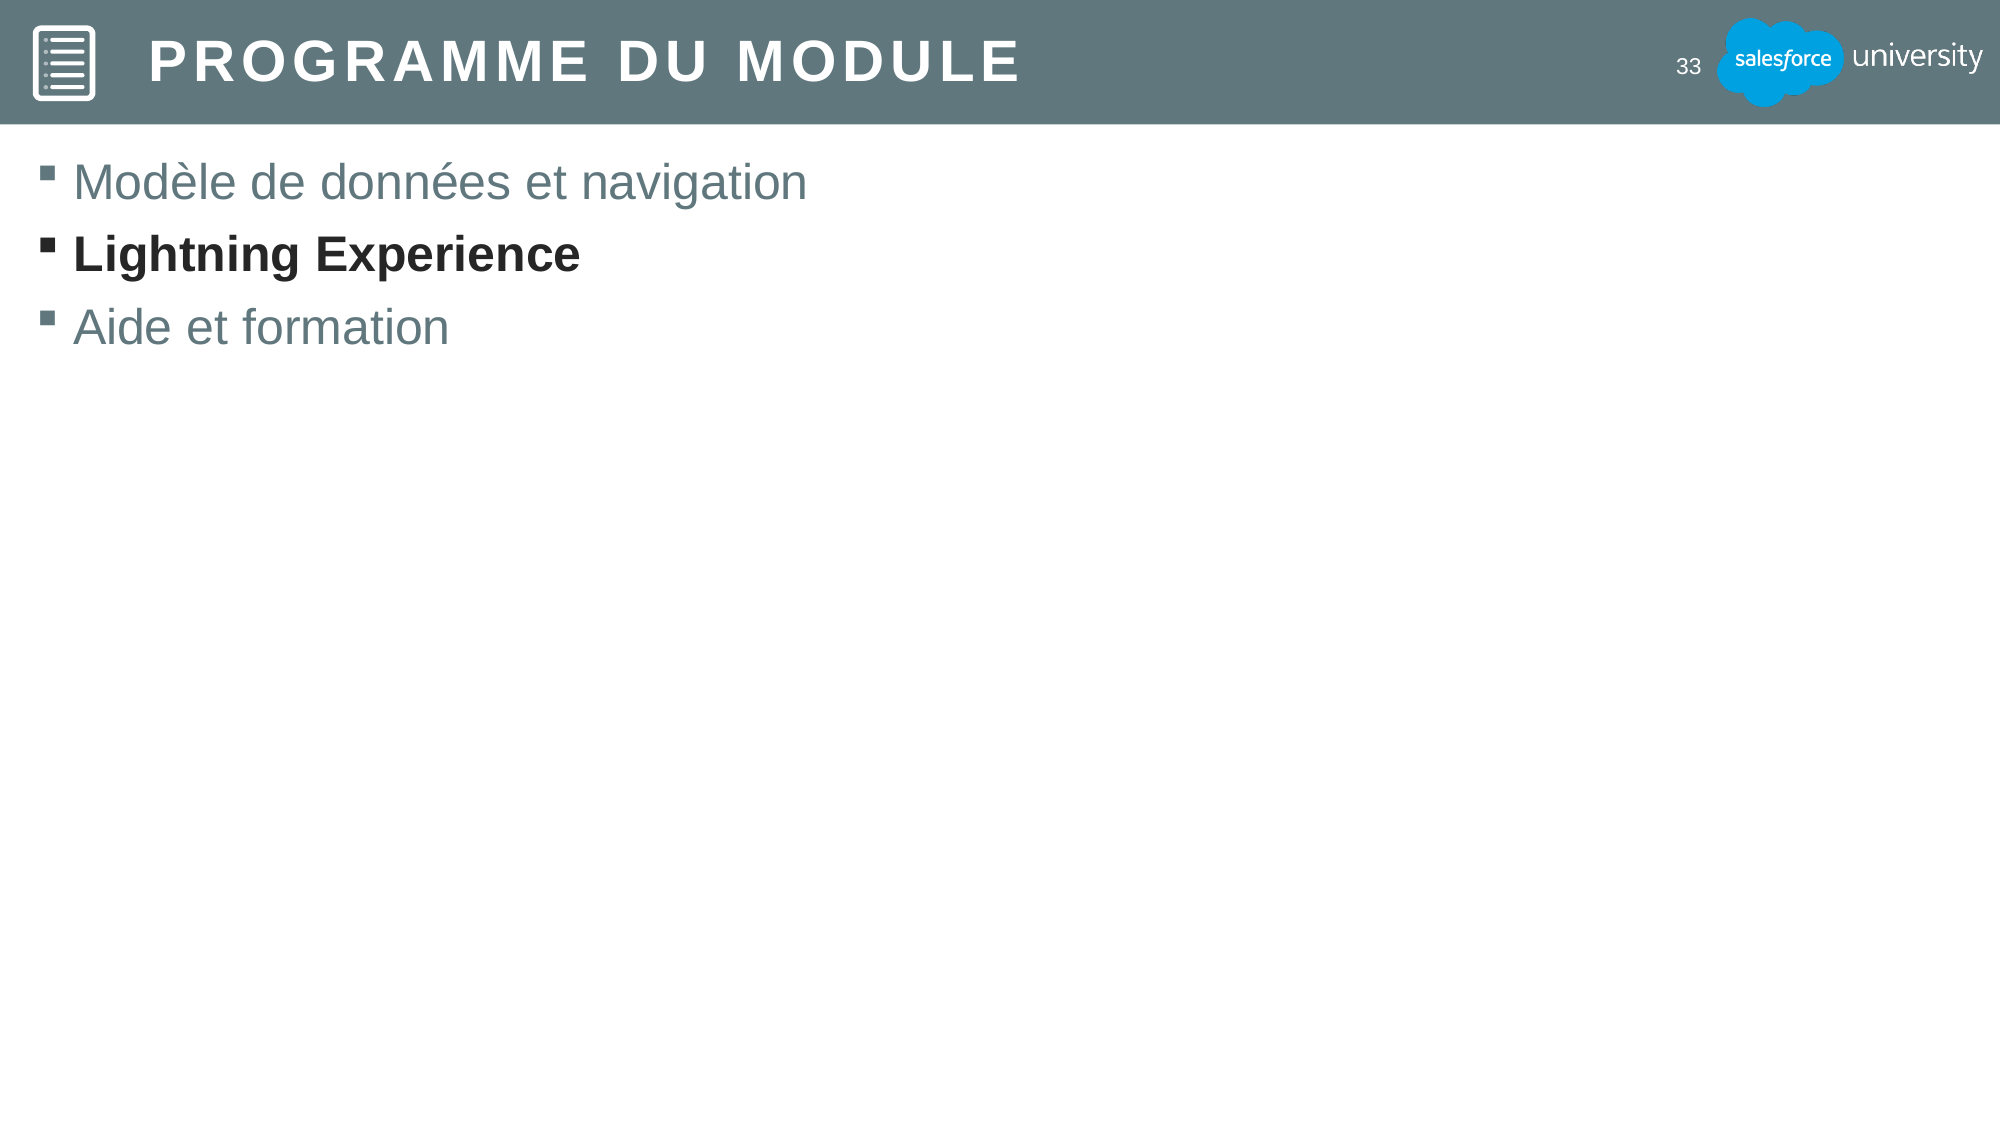

# Programme du module
33
Modèle de données et navigation
Lightning Experience
Aide et formation